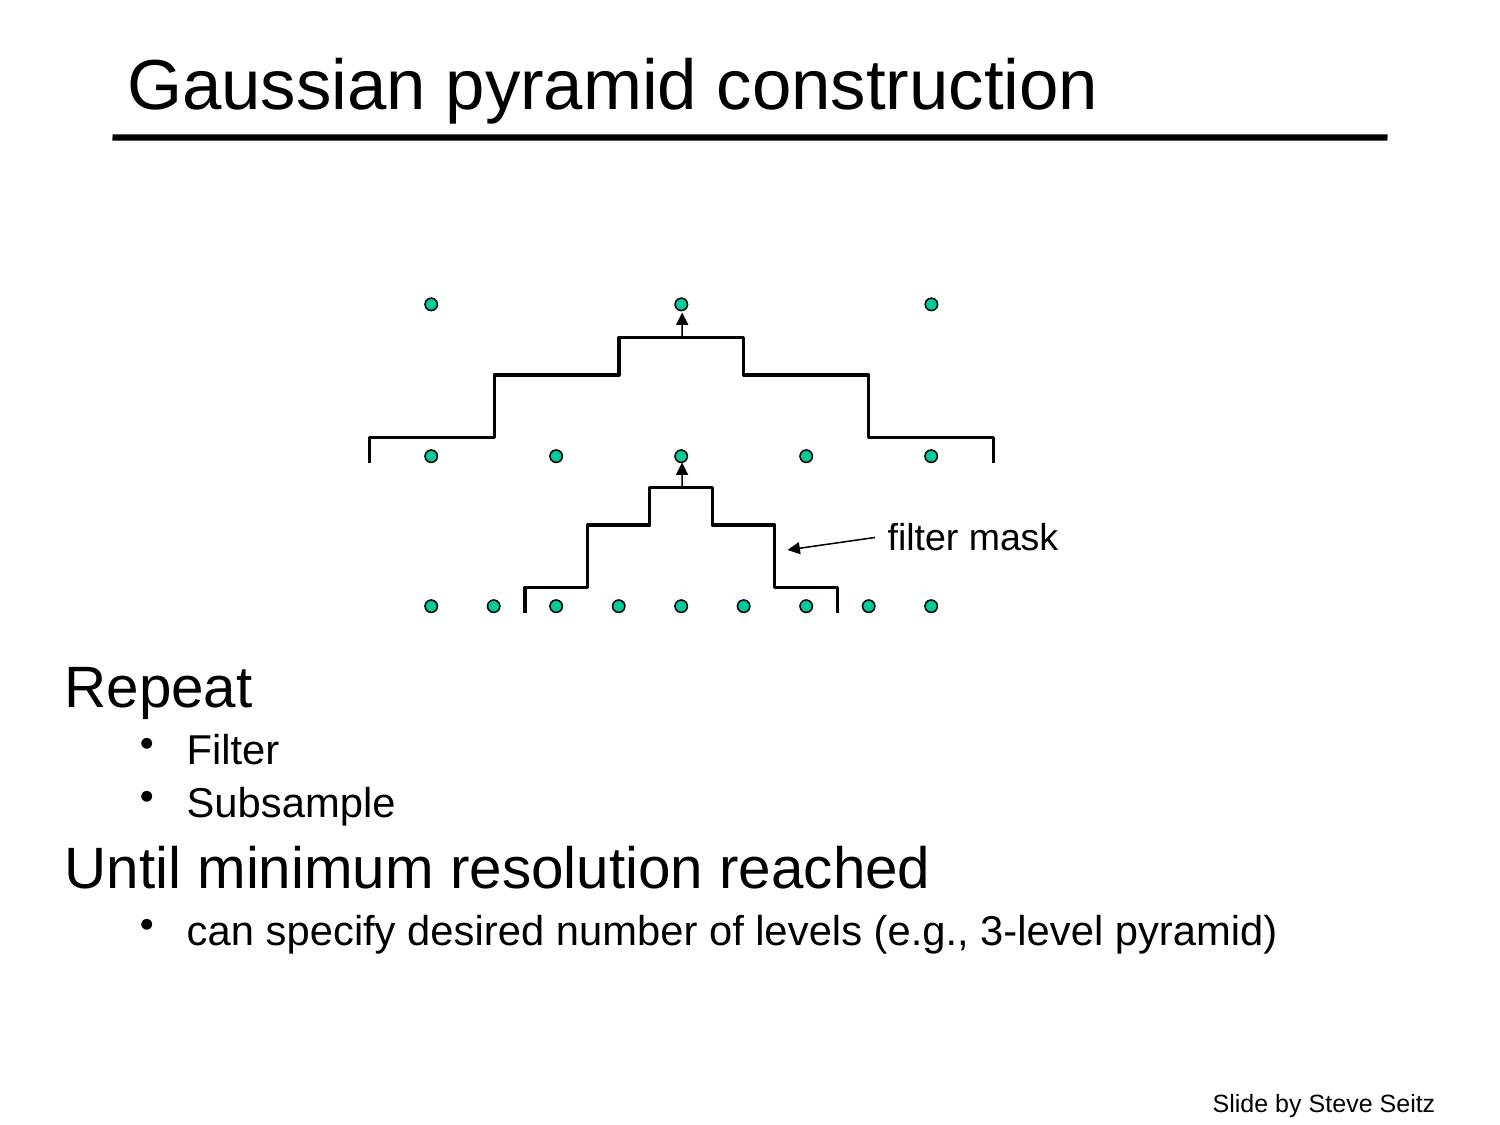

# Gaussian pyramid construction

filter mask

Repeat
Filter
Subsample
Until minimum resolution reached
can specify desired number of levels (e.g., 3-level pyramid)

Slide by Steve Seitz